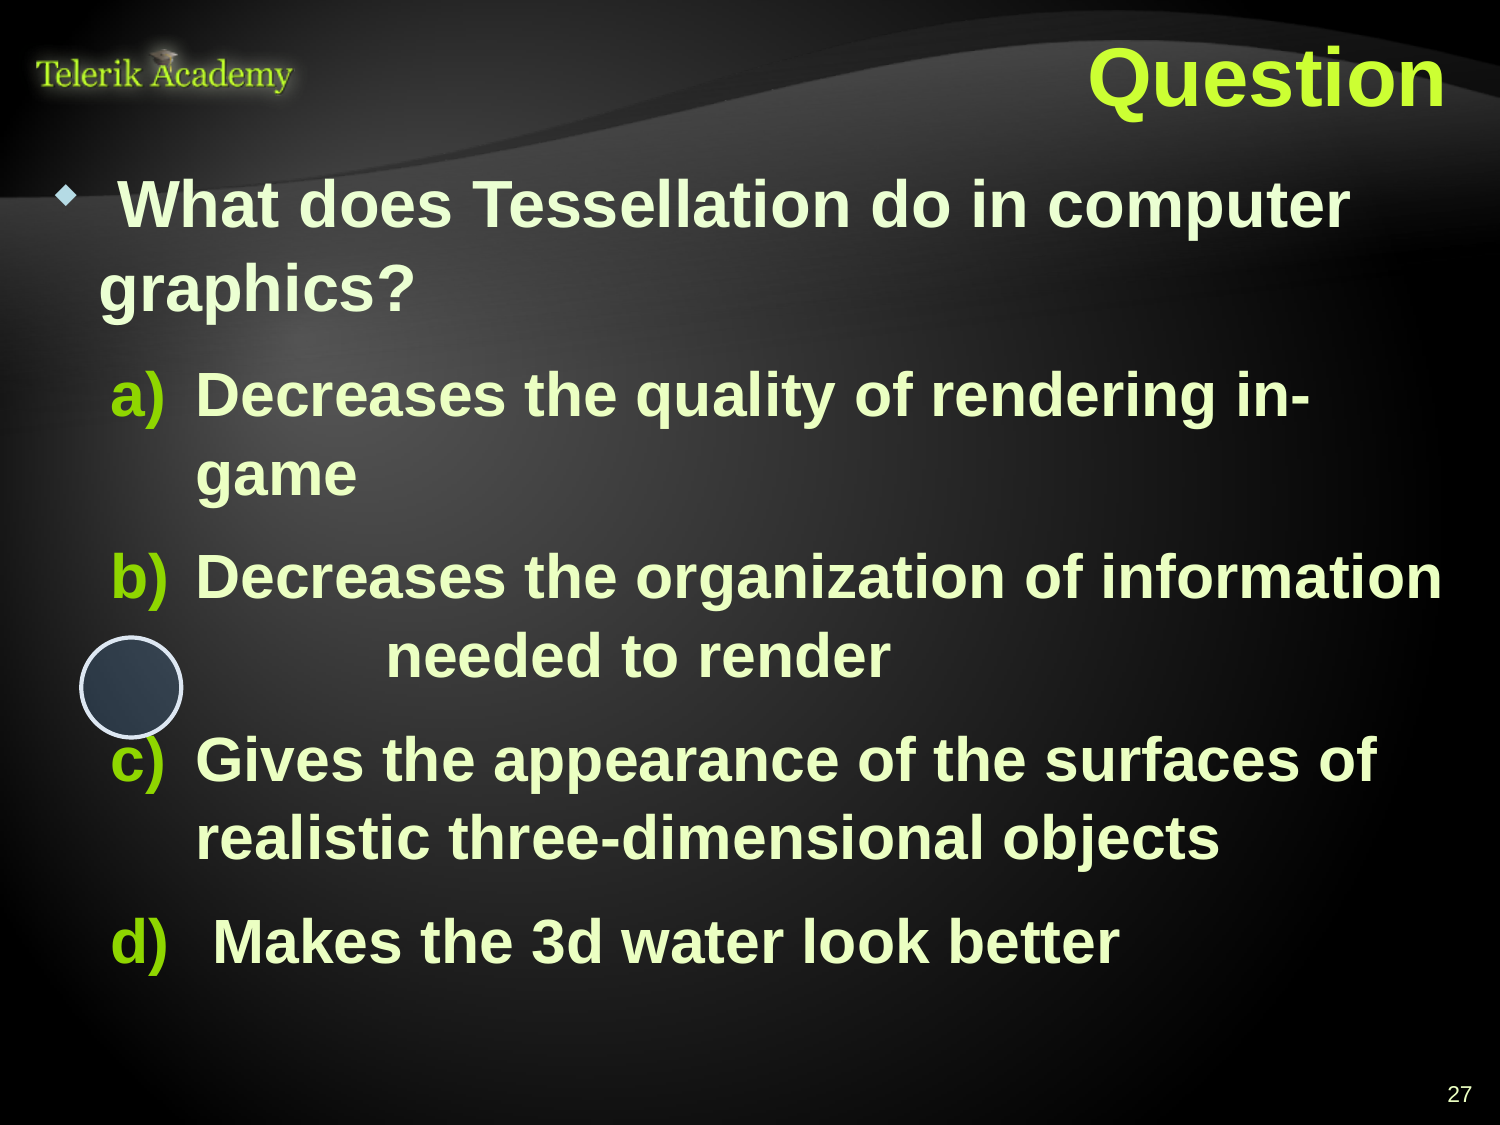

# Question
 What does Tessellation do in computer graphics?
Decreases the quality of rendering in-game
Decreases the organization of information            needed to render
Gives the appearance of the surfaces of  realistic three-dimensional objects
 Makes the 3d water look better

27